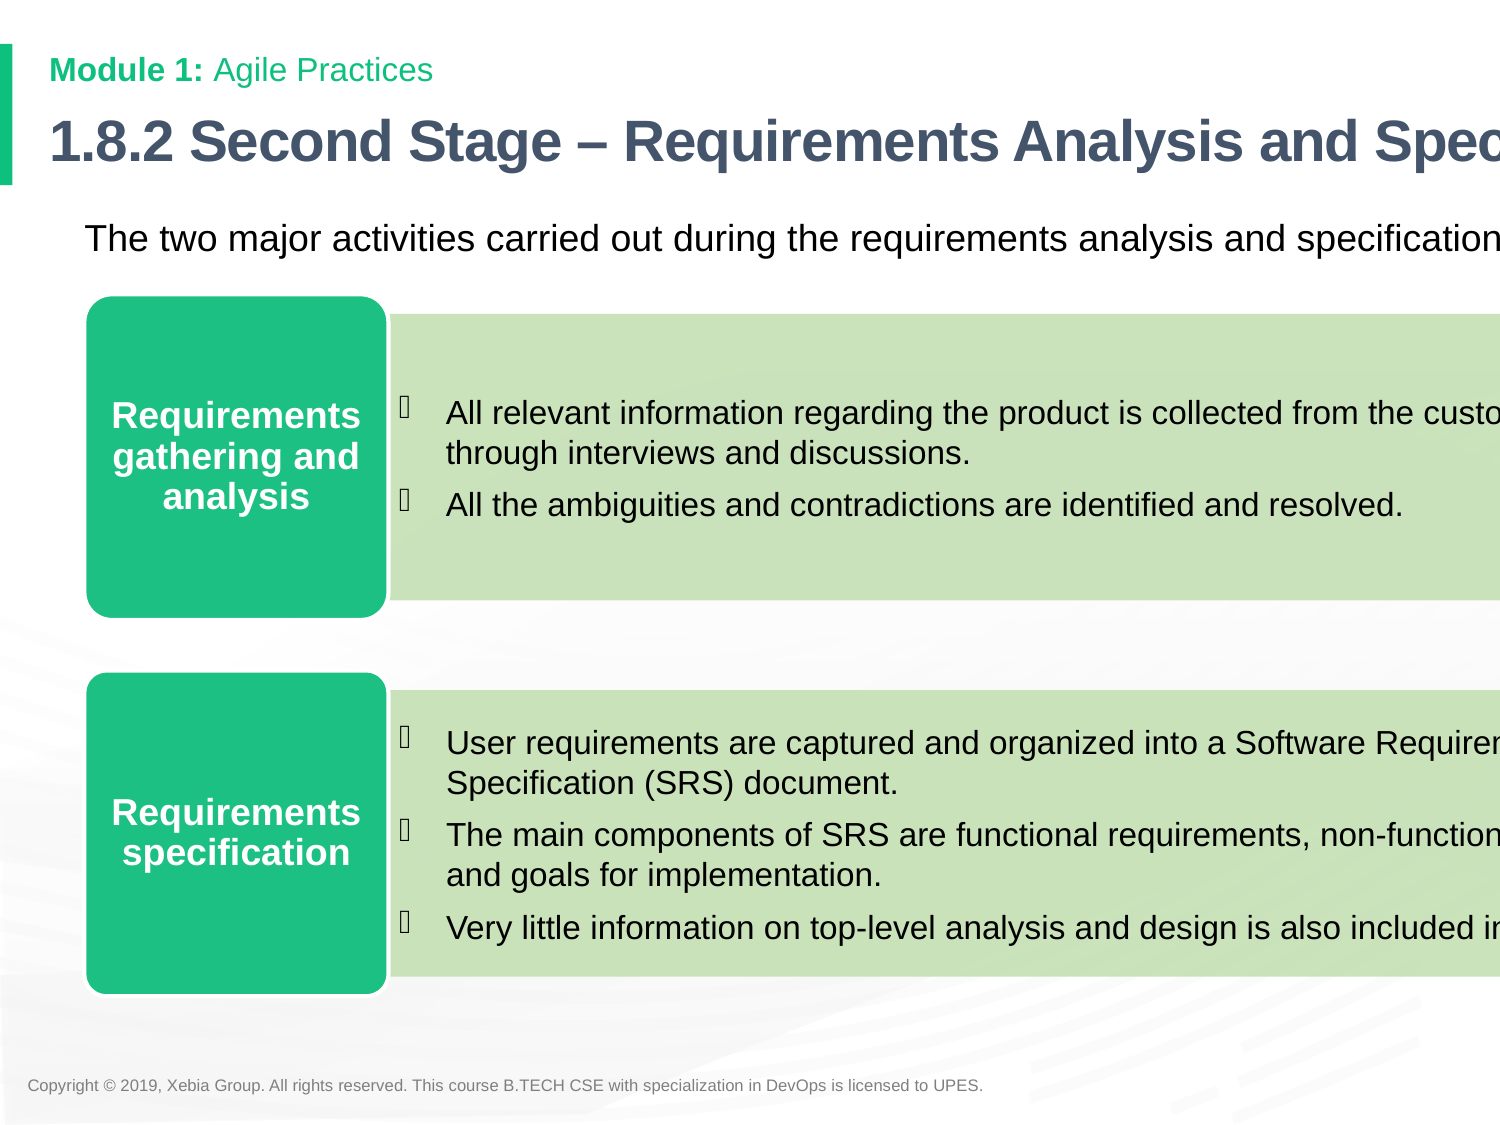

# 1.8.2 Second Stage – Requirements Analysis and Specification Design
The two major activities carried out during the requirements analysis and specification design phase.

Requirements gathering and analysis
All relevant information regarding the product is collected from the customer and users through interviews and discussions.
All the ambiguities and contradictions are identified and resolved.
Requirements specification
User requirements are captured and organized into a Software Requirements Specification (SRS) document.
The main components of SRS are functional requirements, non-functional requirements and goals for implementation.
Very little information on top-level analysis and design is also included in this document.